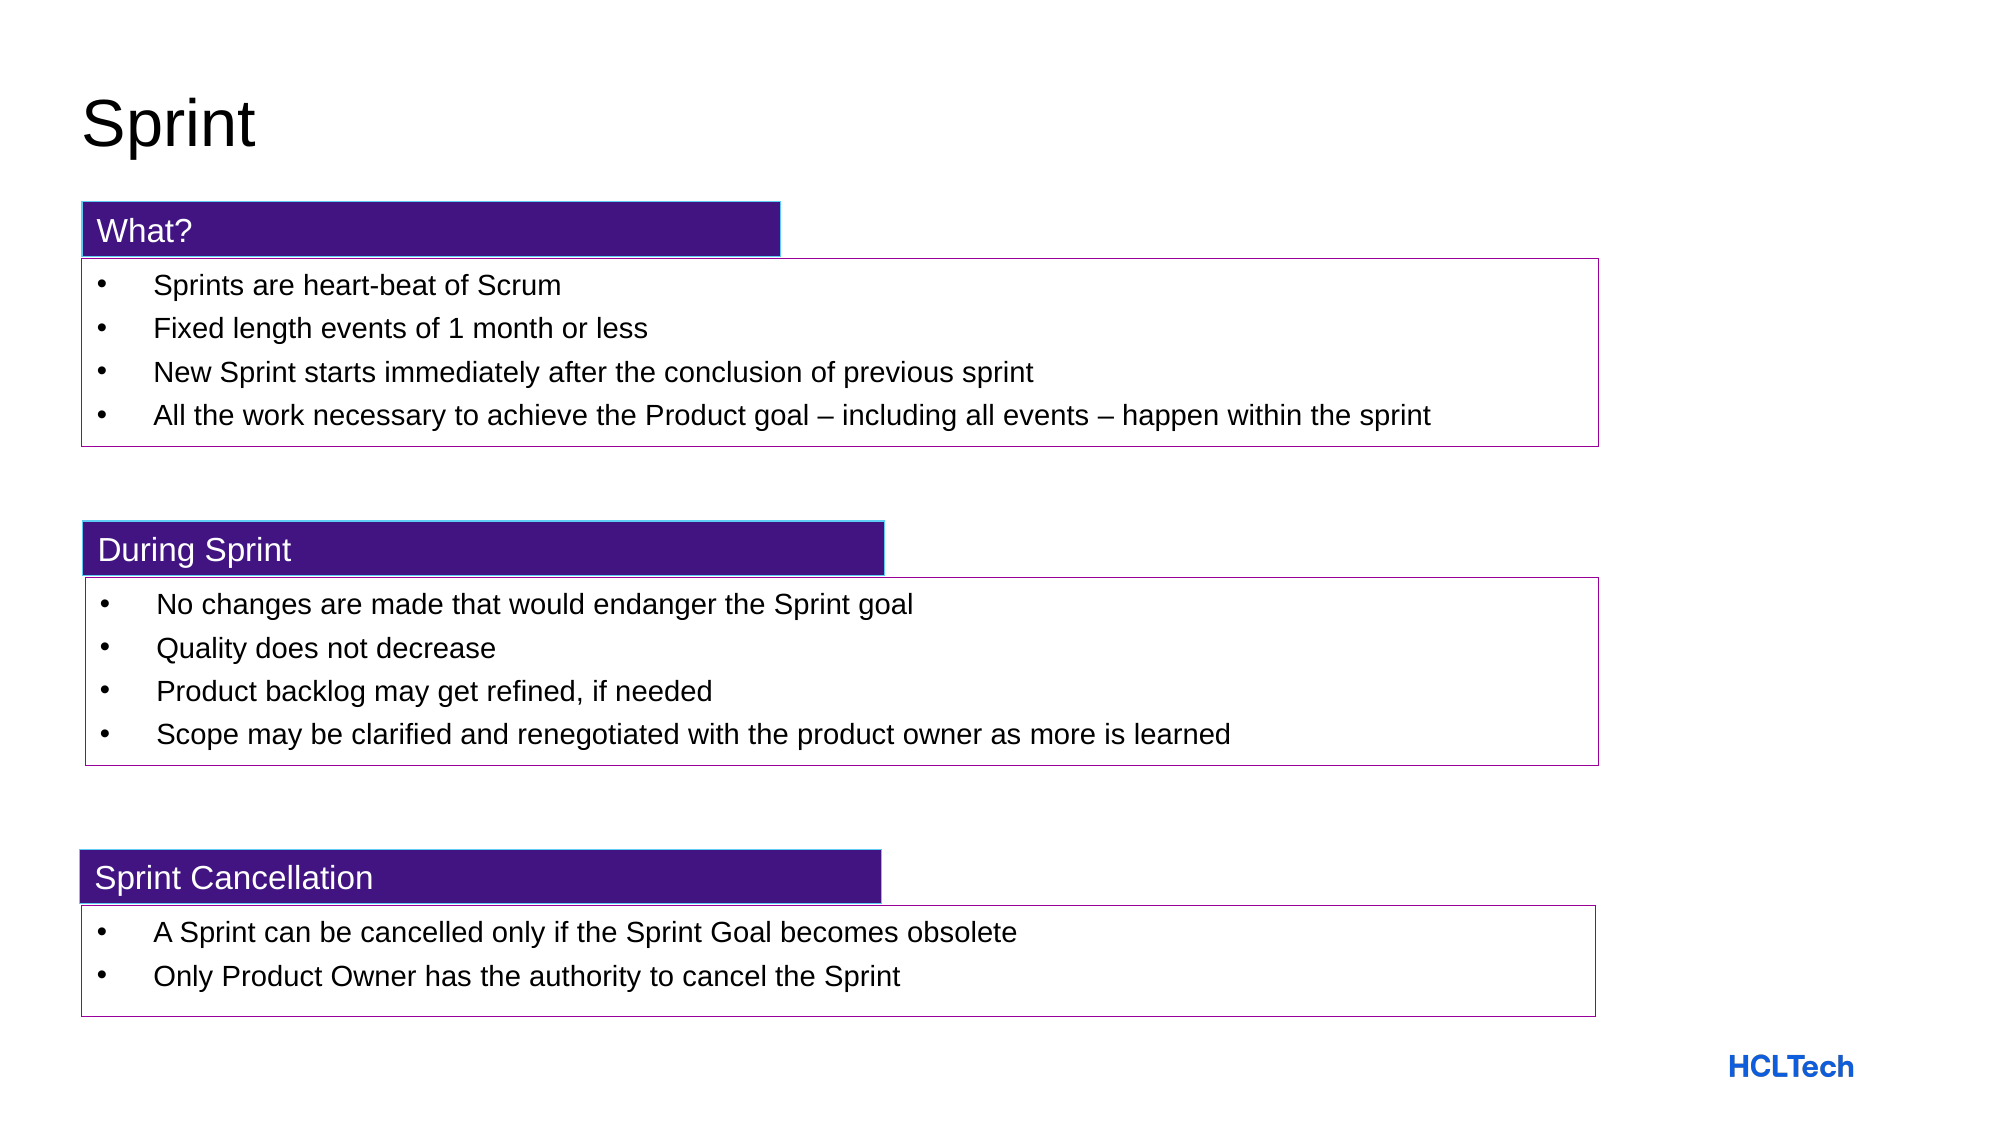

# Sprint
What?
Sprints are heart-beat of Scrum
Fixed length events of 1 month or less
New Sprint starts immediately after the conclusion of previous sprint
All the work necessary to achieve the Product goal – including all events – happen within the sprint
During Sprint
No changes are made that would endanger the Sprint goal
Quality does not decrease
Product backlog may get refined, if needed
Scope may be clarified and renegotiated with the product owner as more is learned
Sprint Cancellation
A Sprint can be cancelled only if the Sprint Goal becomes obsolete
Only Product Owner has the authority to cancel the Sprint